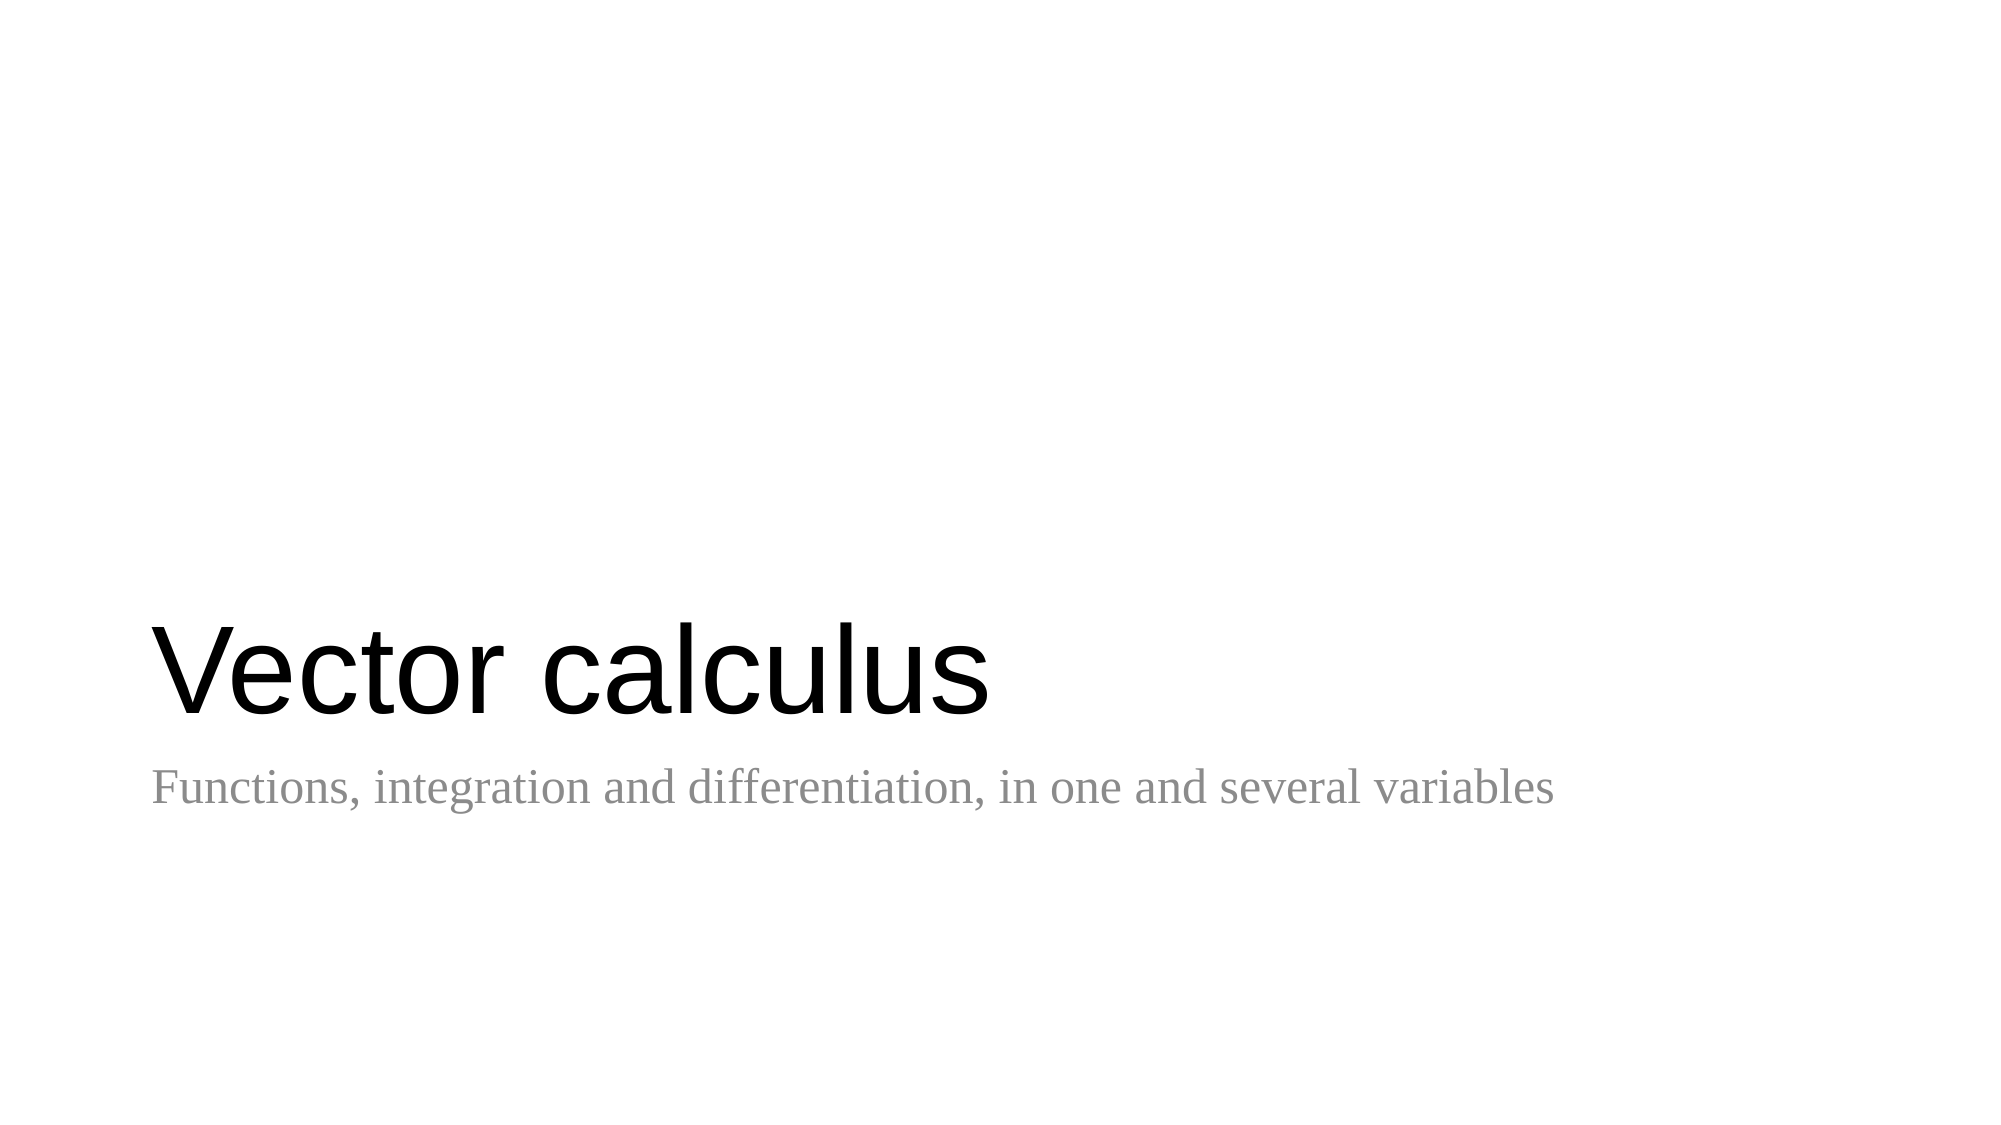

# Vector calculus
Functions, integration and differentiation, in one and several variables